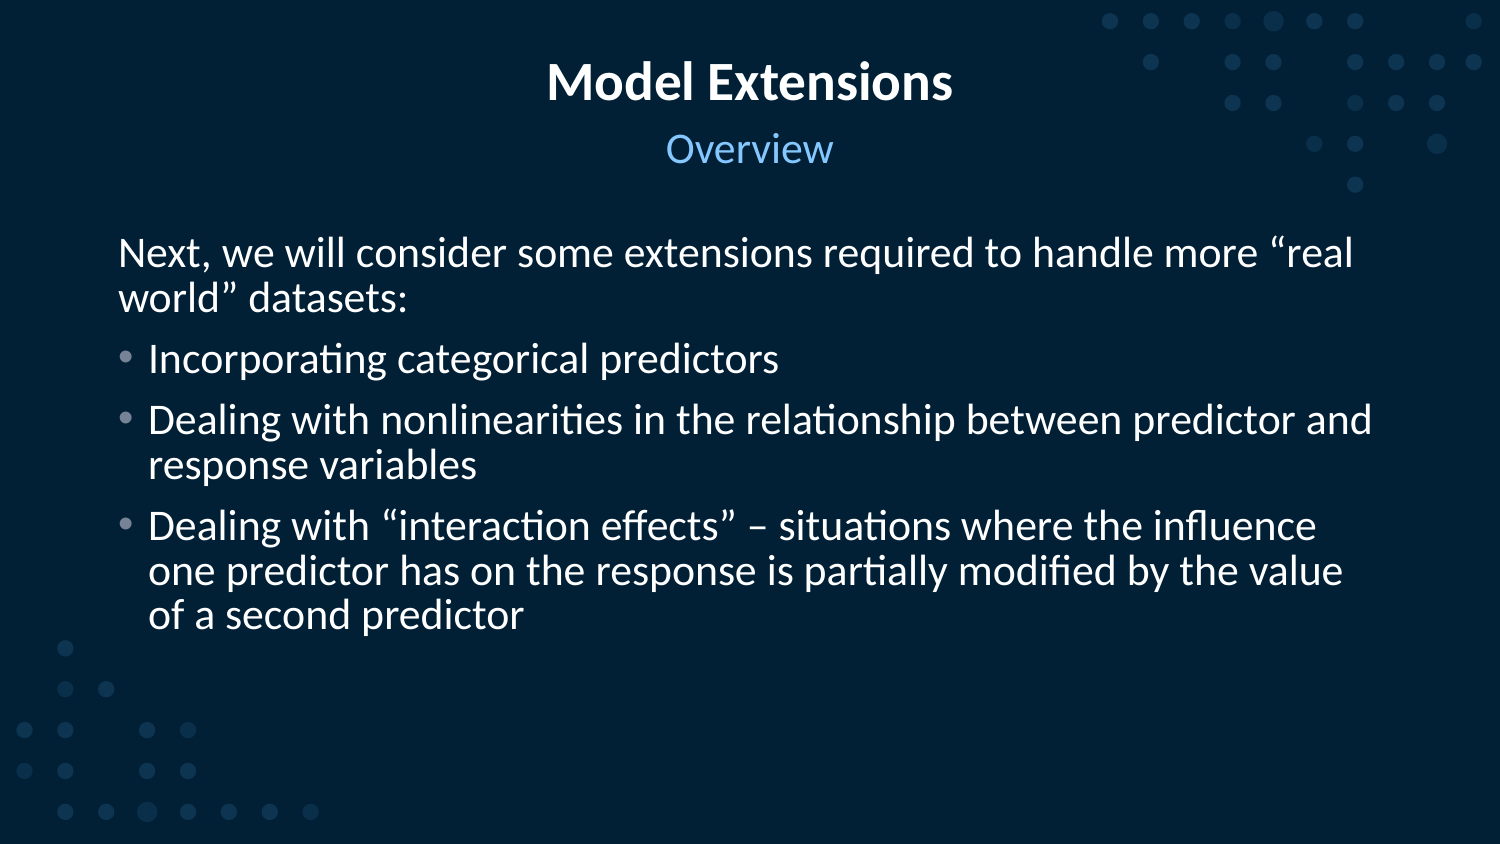

# Model Extensions
Overview
Next, we will consider some extensions required to handle more “real world” datasets:
Incorporating categorical predictors
Dealing with nonlinearities in the relationship between predictor and response variables
Dealing with “interaction effects” – situations where the influence one predictor has on the response is partially modified by the value of a second predictor